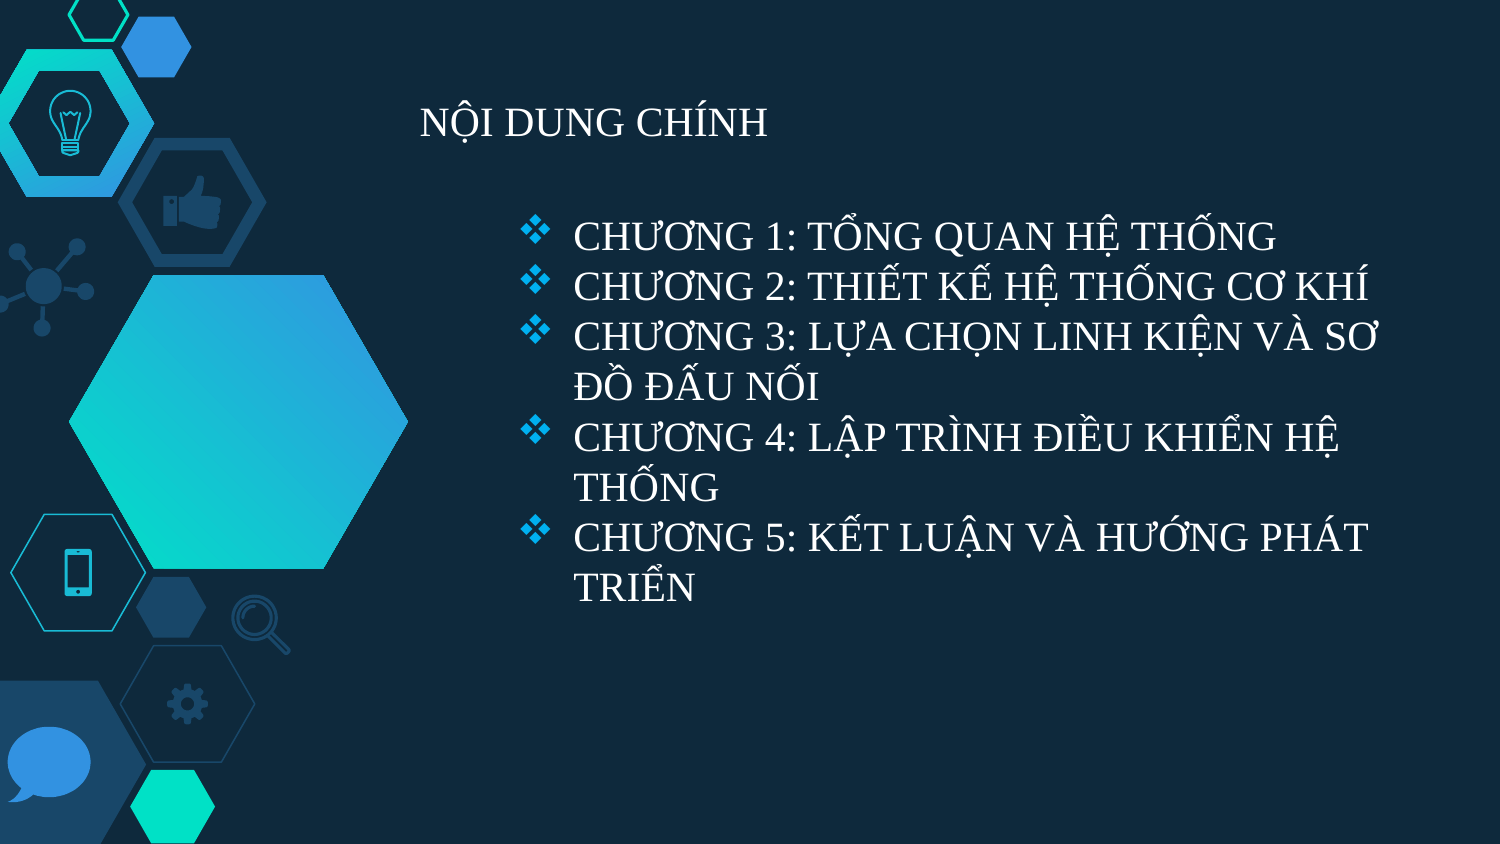

# NỘI DUNG CHÍNH
CHƯƠNG 1: TỔNG QUAN HỆ THỐNG
CHƯƠNG 2: THIẾT KẾ HỆ THỐNG CƠ KHÍ
CHƯƠNG 3: LỰA CHỌN LINH KIỆN VÀ SƠ ĐỒ ĐẤU NỐI
CHƯƠNG 4: LẬP TRÌNH ĐIỀU KHIỂN HỆ THỐNG
CHƯƠNG 5: KẾT LUẬN VÀ HƯỚNG PHÁT TRIỂN